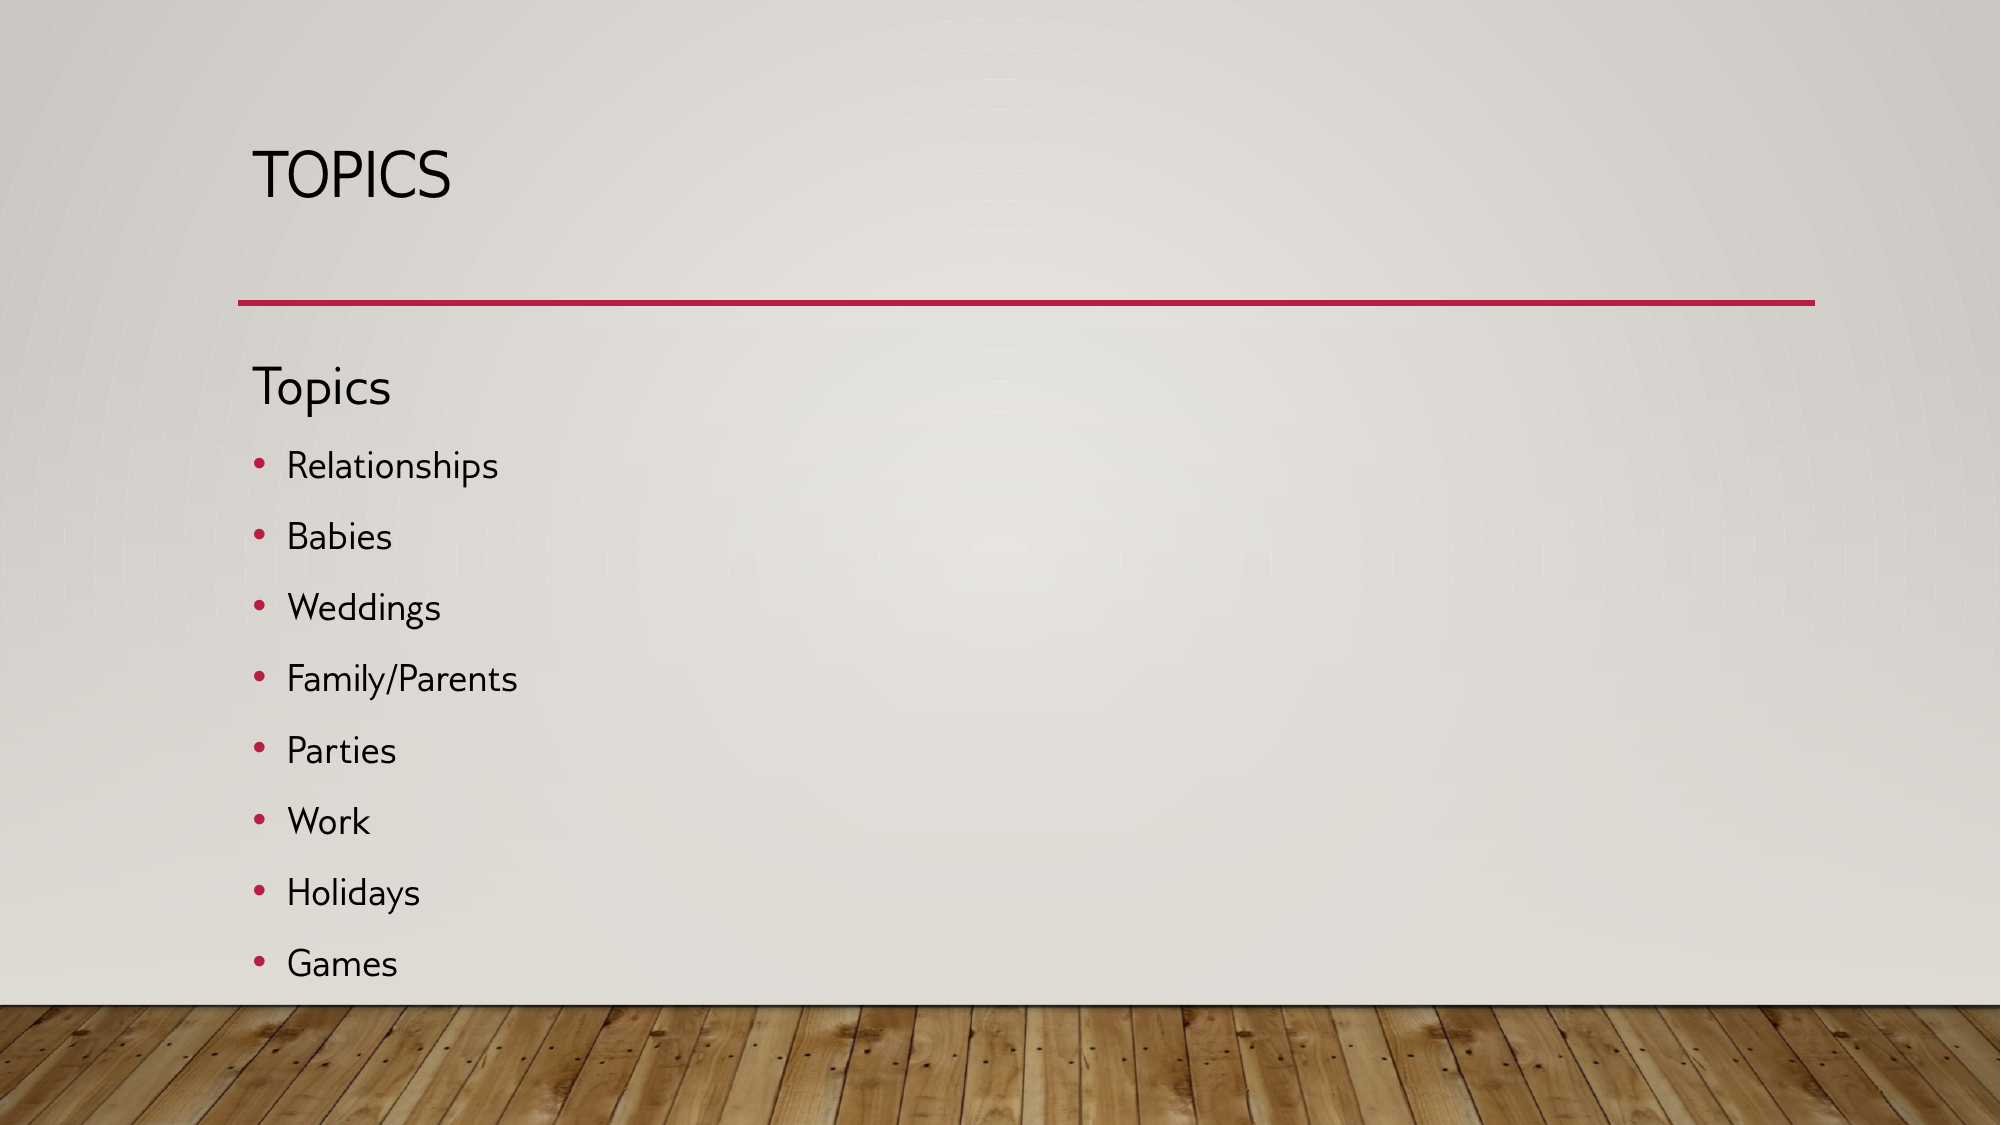

# Topics
Topics
Relationships
Babies
Weddings
Family/Parents
Parties
Work
Holidays
Games